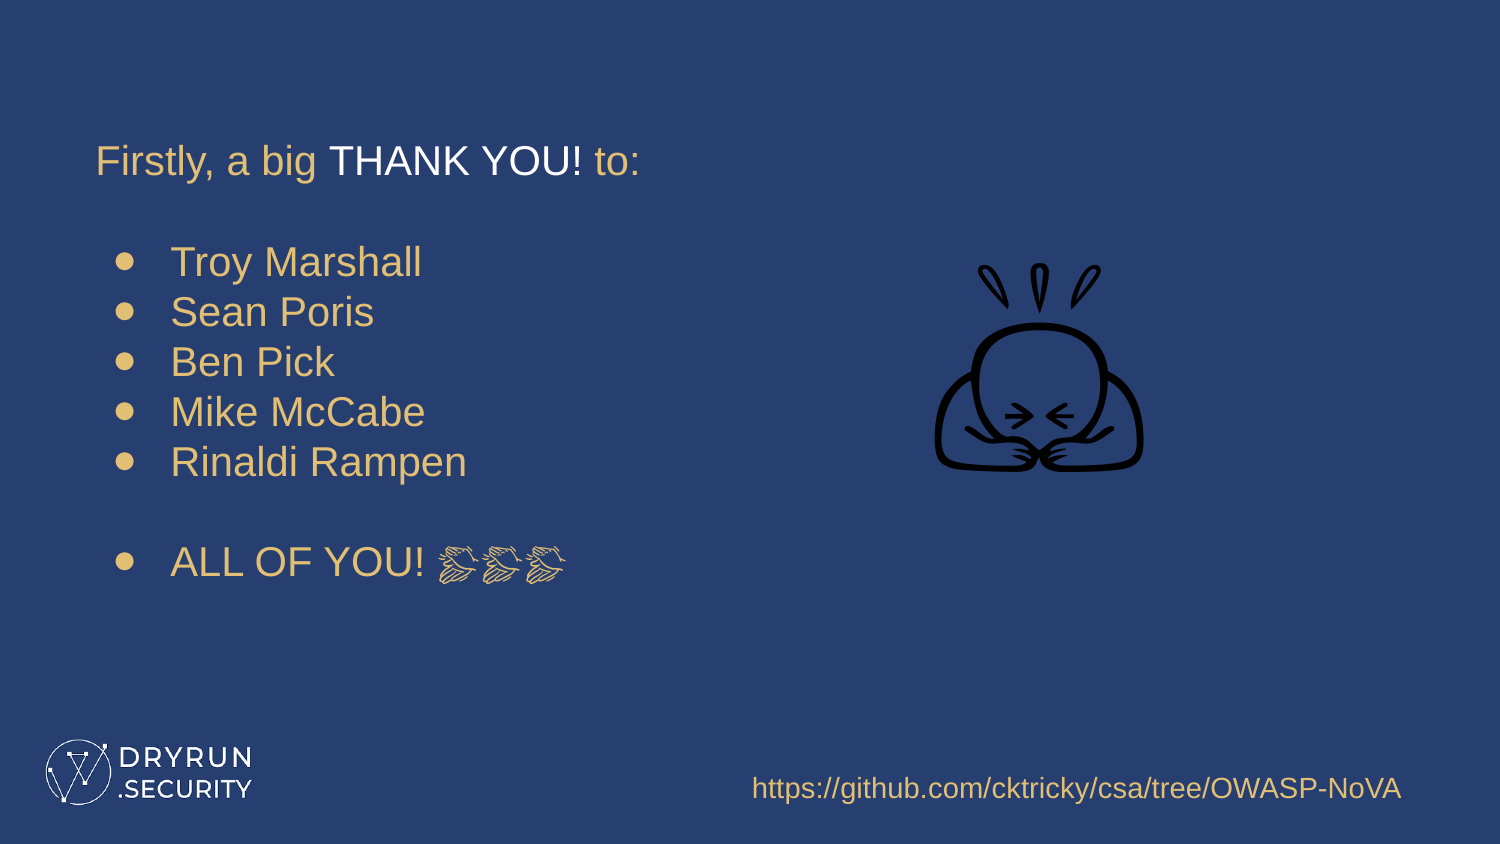

# Firstly, a big THANK YOU! to:
Troy Marshall
Sean Poris
Ben Pick
Mike McCabe
Rinaldi Rampen
ALL OF YOU! 👏👏👏

🙇